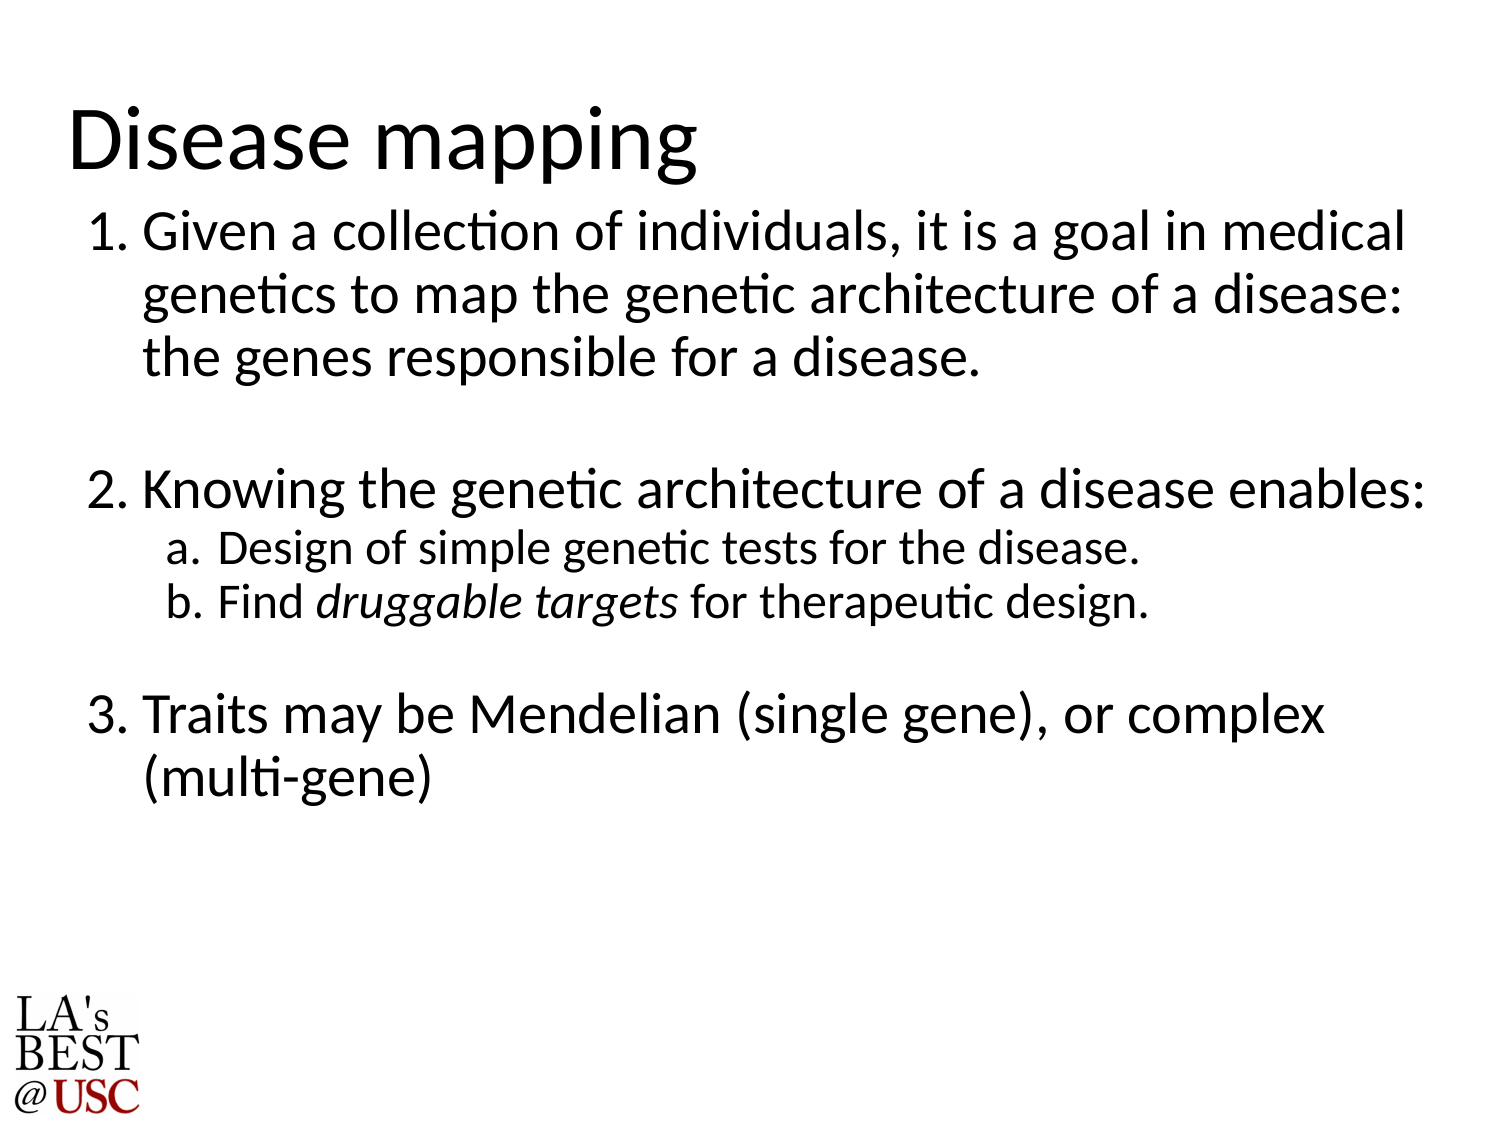

# Disease mapping
Given a collection of individuals, it is a goal in medical genetics to map the genetic architecture of a disease: the genes responsible for a disease.
Knowing the genetic architecture of a disease enables:
Design of simple genetic tests for the disease.
Find druggable targets for therapeutic design.
Traits may be Mendelian (single gene), or complex (multi-gene)